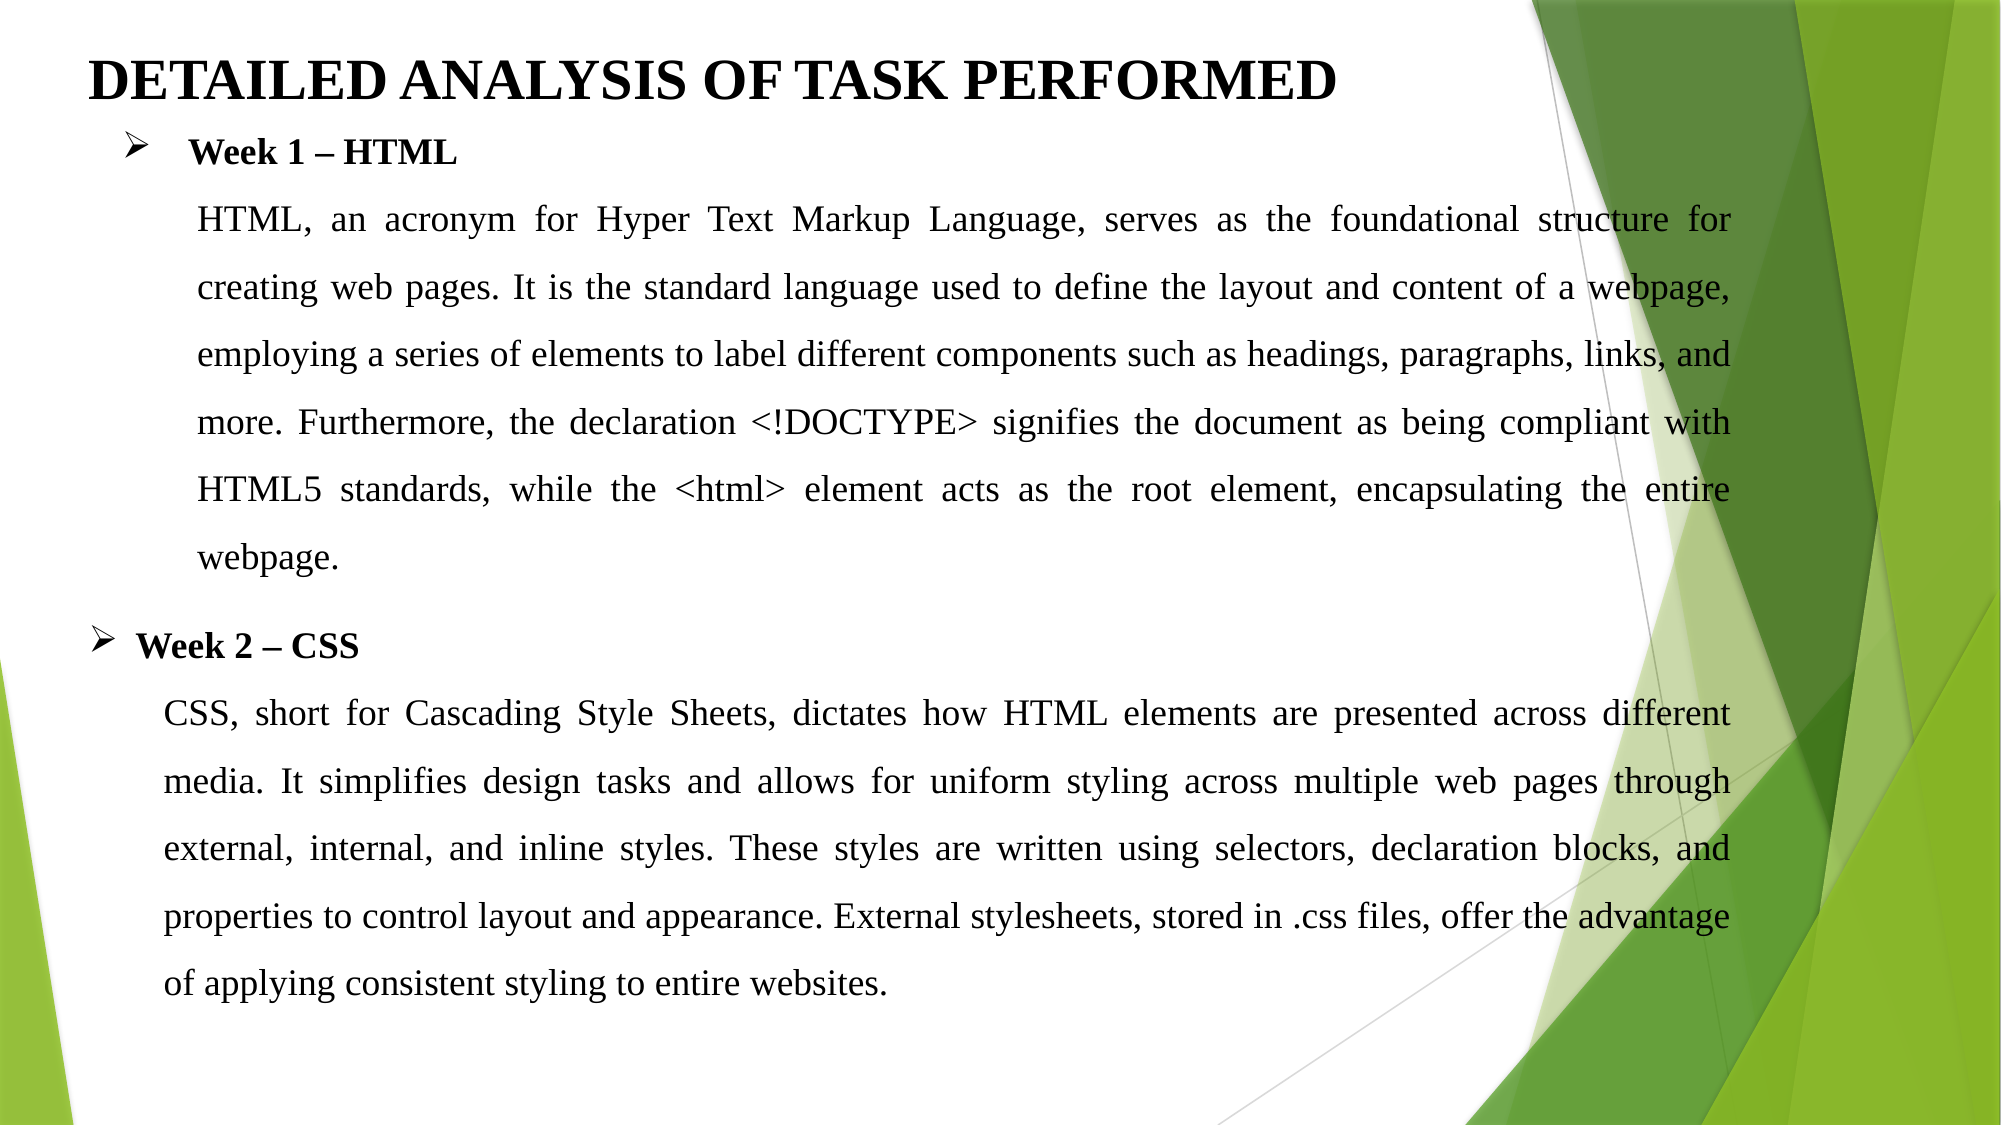

DETAILED ANALYSIS OF TASK PERFORMED
  Week 1 – HTML
HTML, an acronym for Hyper Text Markup Language, serves as the foundational structure for creating web pages. It is the standard language used to define the layout and content of a webpage, employing a series of elements to label different components such as headings, paragraphs, links, and more. Furthermore, the declaration <!DOCTYPE> signifies the document as being compliant with HTML5 standards, while the <html> element acts as the root element, encapsulating the entire webpage.
Week 2 – CSS
CSS, short for Cascading Style Sheets, dictates how HTML elements are presented across different media. It simplifies design tasks and allows for uniform styling across multiple web pages through external, internal, and inline styles. These styles are written using selectors, declaration blocks, and properties to control layout and appearance. External stylesheets, stored in .css files, offer the advantage of applying consistent styling to entire websites.